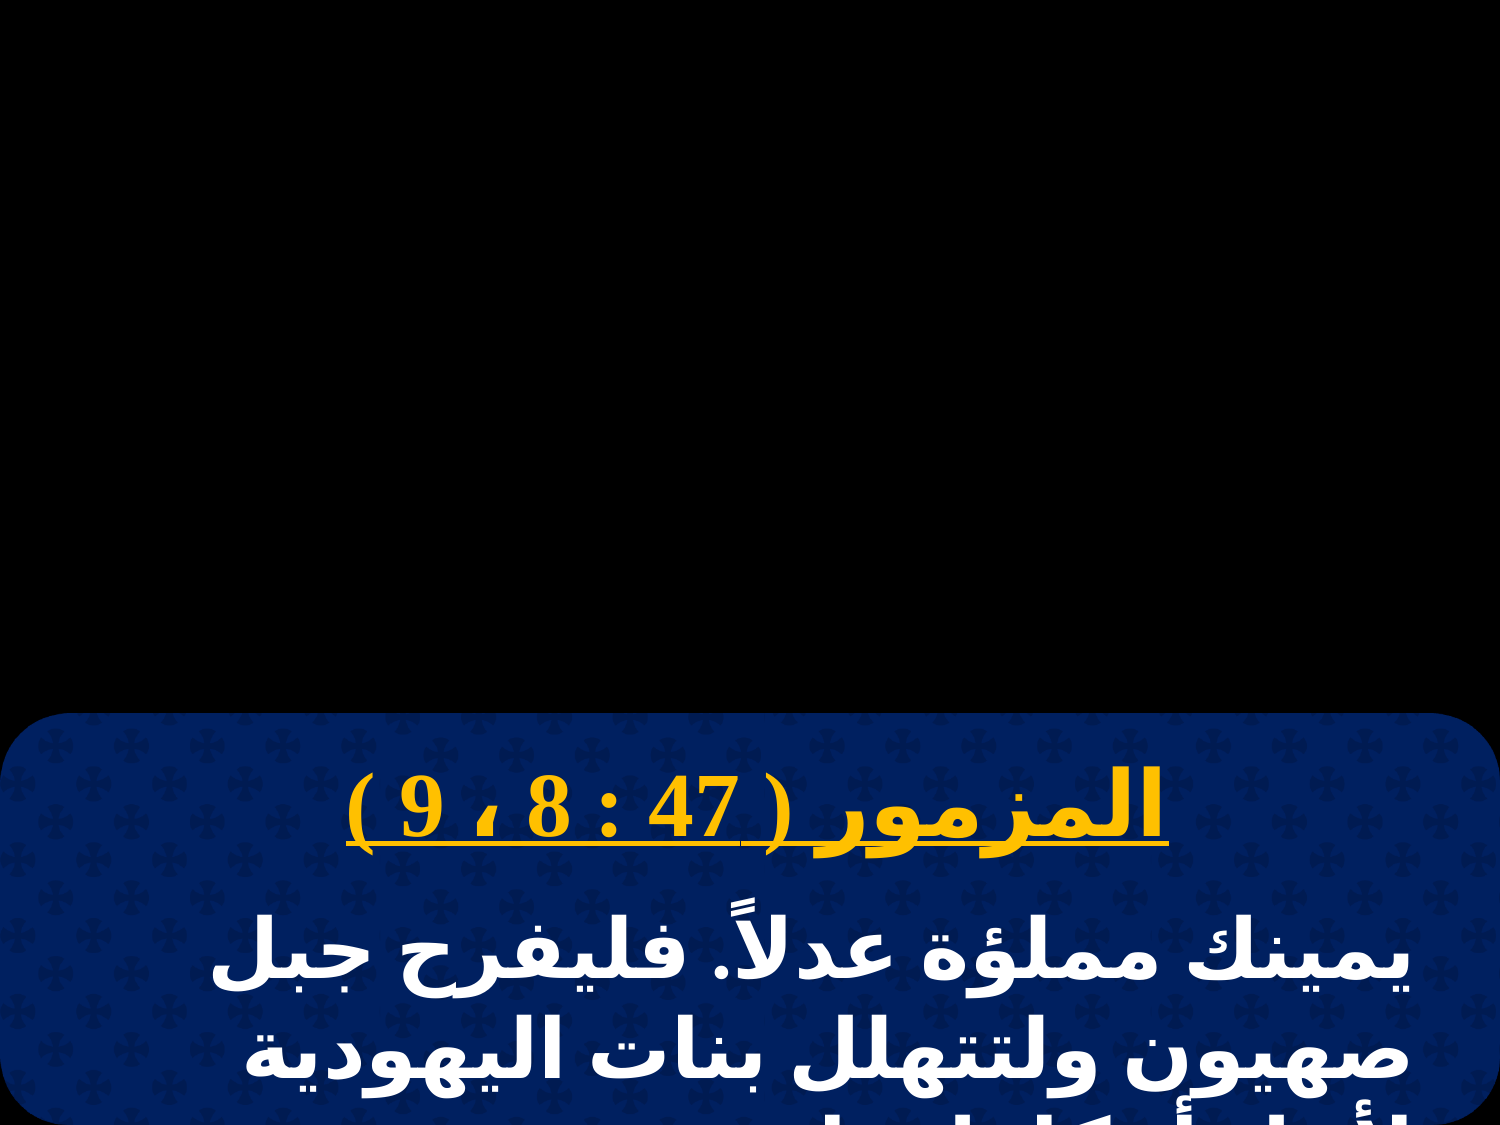

المزمور ( 47 : 8 ، 9 )
يمينك مملؤة عدلاً. فليفرح جبل صهيون ولتتهلل بنات اليهودية لأجل أحكامك يارب.